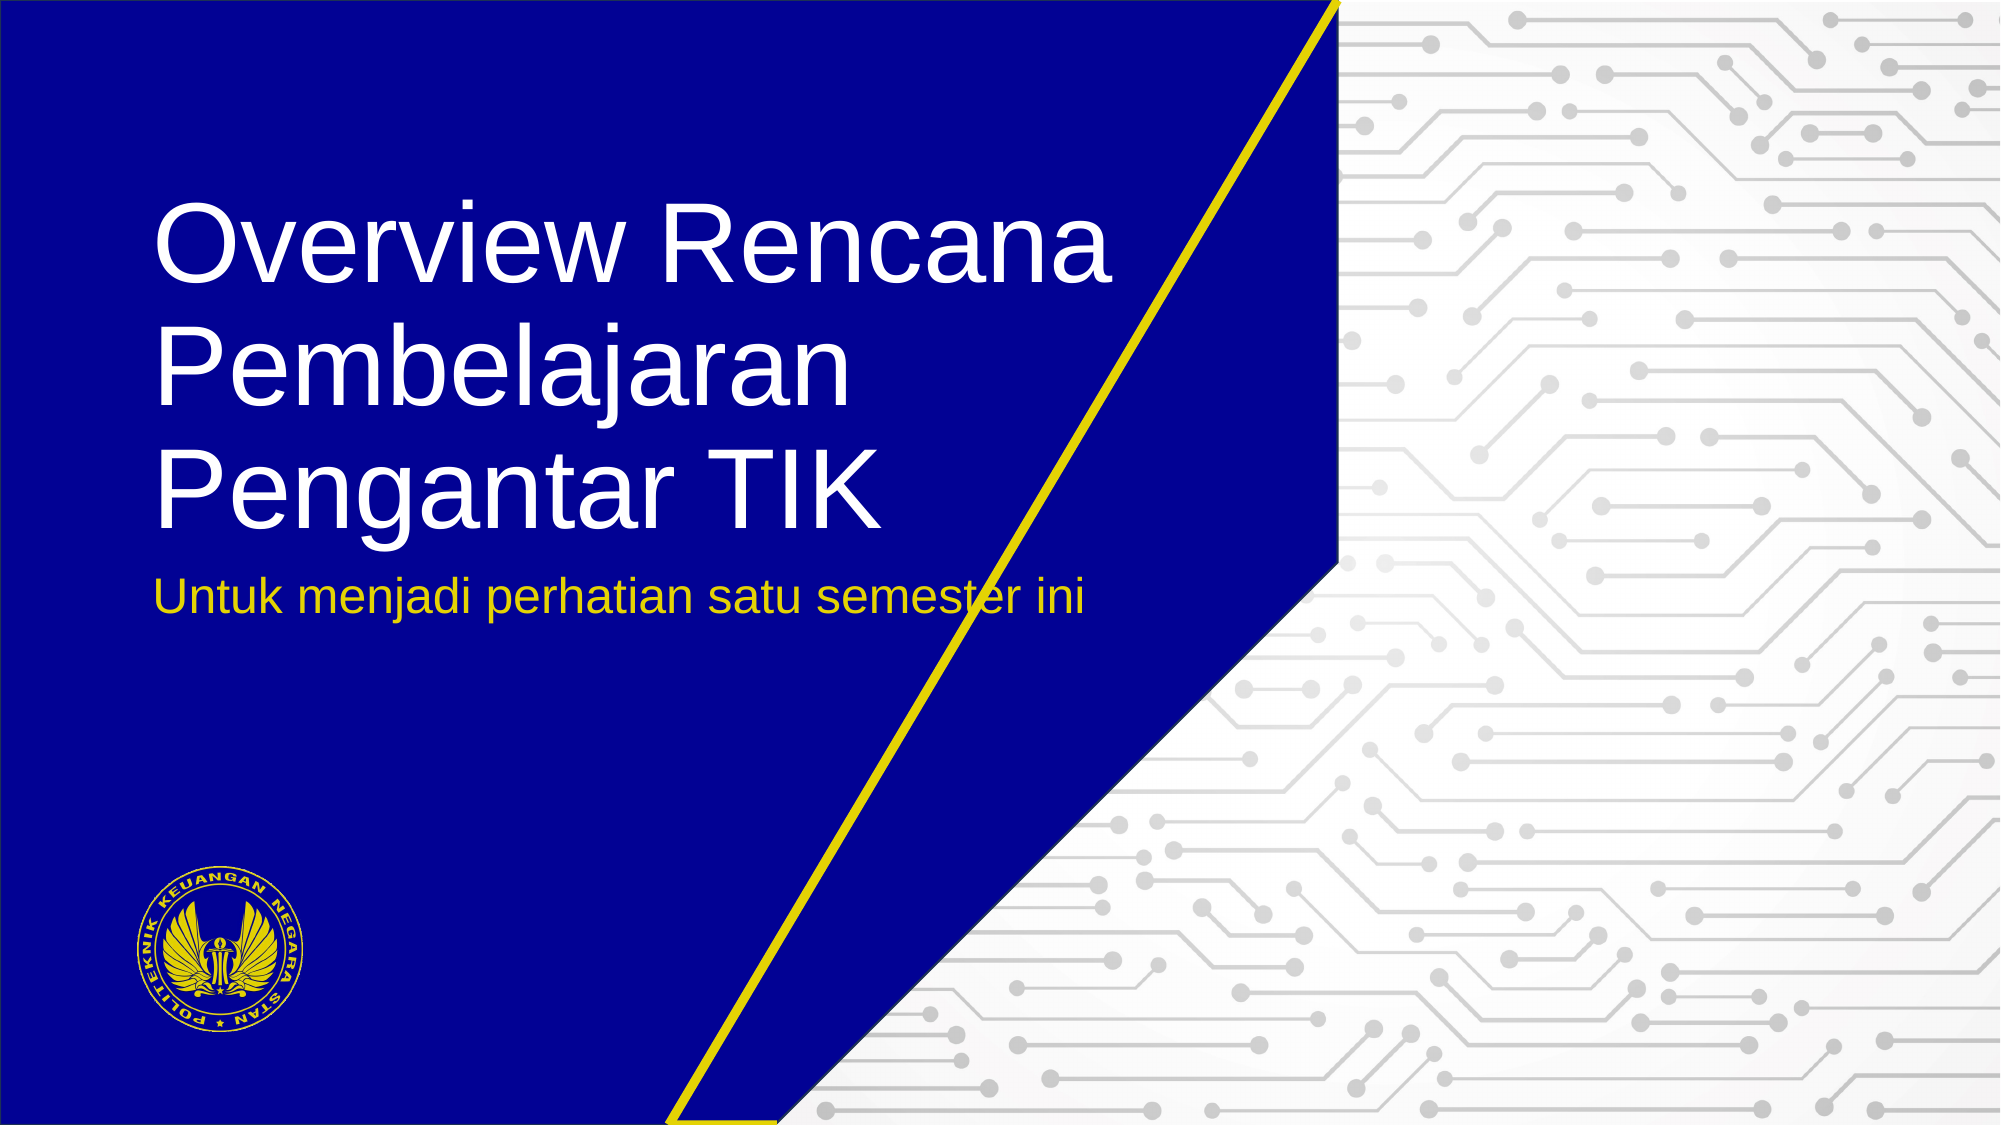

# Overview Rencana Pembelajaran Pengantar TIK
Untuk menjadi perhatian satu semester ini